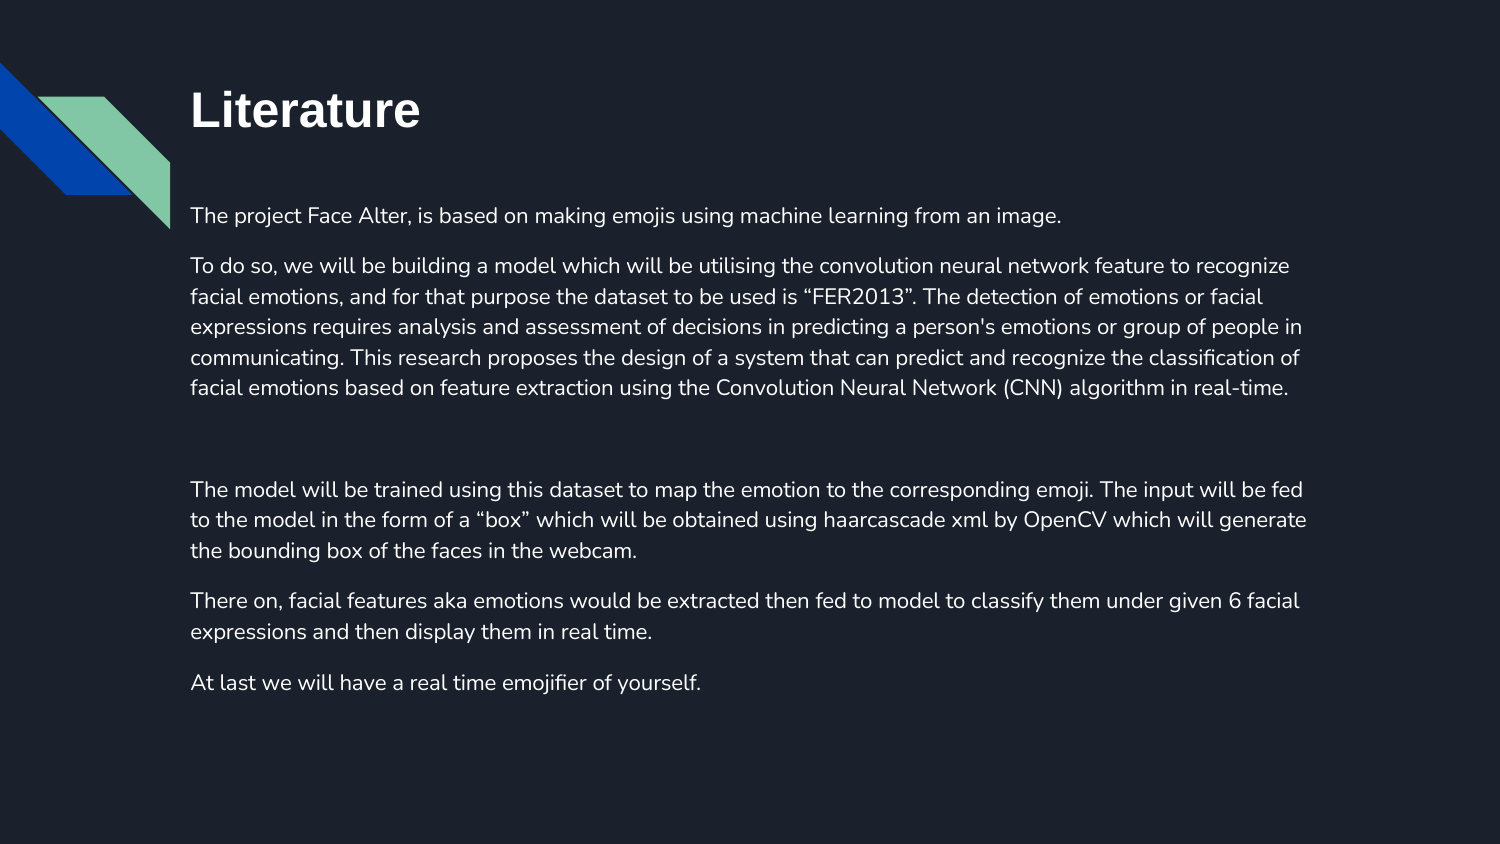

# Literature
The project Face Alter, is based on making emojis using machine learning from an image.
To do so, we will be building a model which will be utilising the convolution neural network feature to recognize facial emotions, and for that purpose the dataset to be used is “FER2013”. The detection of emotions or facial expressions requires analysis and assessment of decisions in predicting a person's emotions or group of people in communicating. This research proposes the design of a system that can predict and recognize the classification of facial emotions based on feature extraction using the Convolution Neural Network (CNN) algorithm in real-time.

The model will be trained using this dataset to map the emotion to the corresponding emoji. The input will be fed to the model in the form of a “box” which will be obtained using haarcascade xml by OpenCV which will generate the bounding box of the faces in the webcam.
There on, facial features aka emotions would be extracted then fed to model to classify them under given 6 facial expressions and then display them in real time.
At last we will have a real time emojifier of yourself.